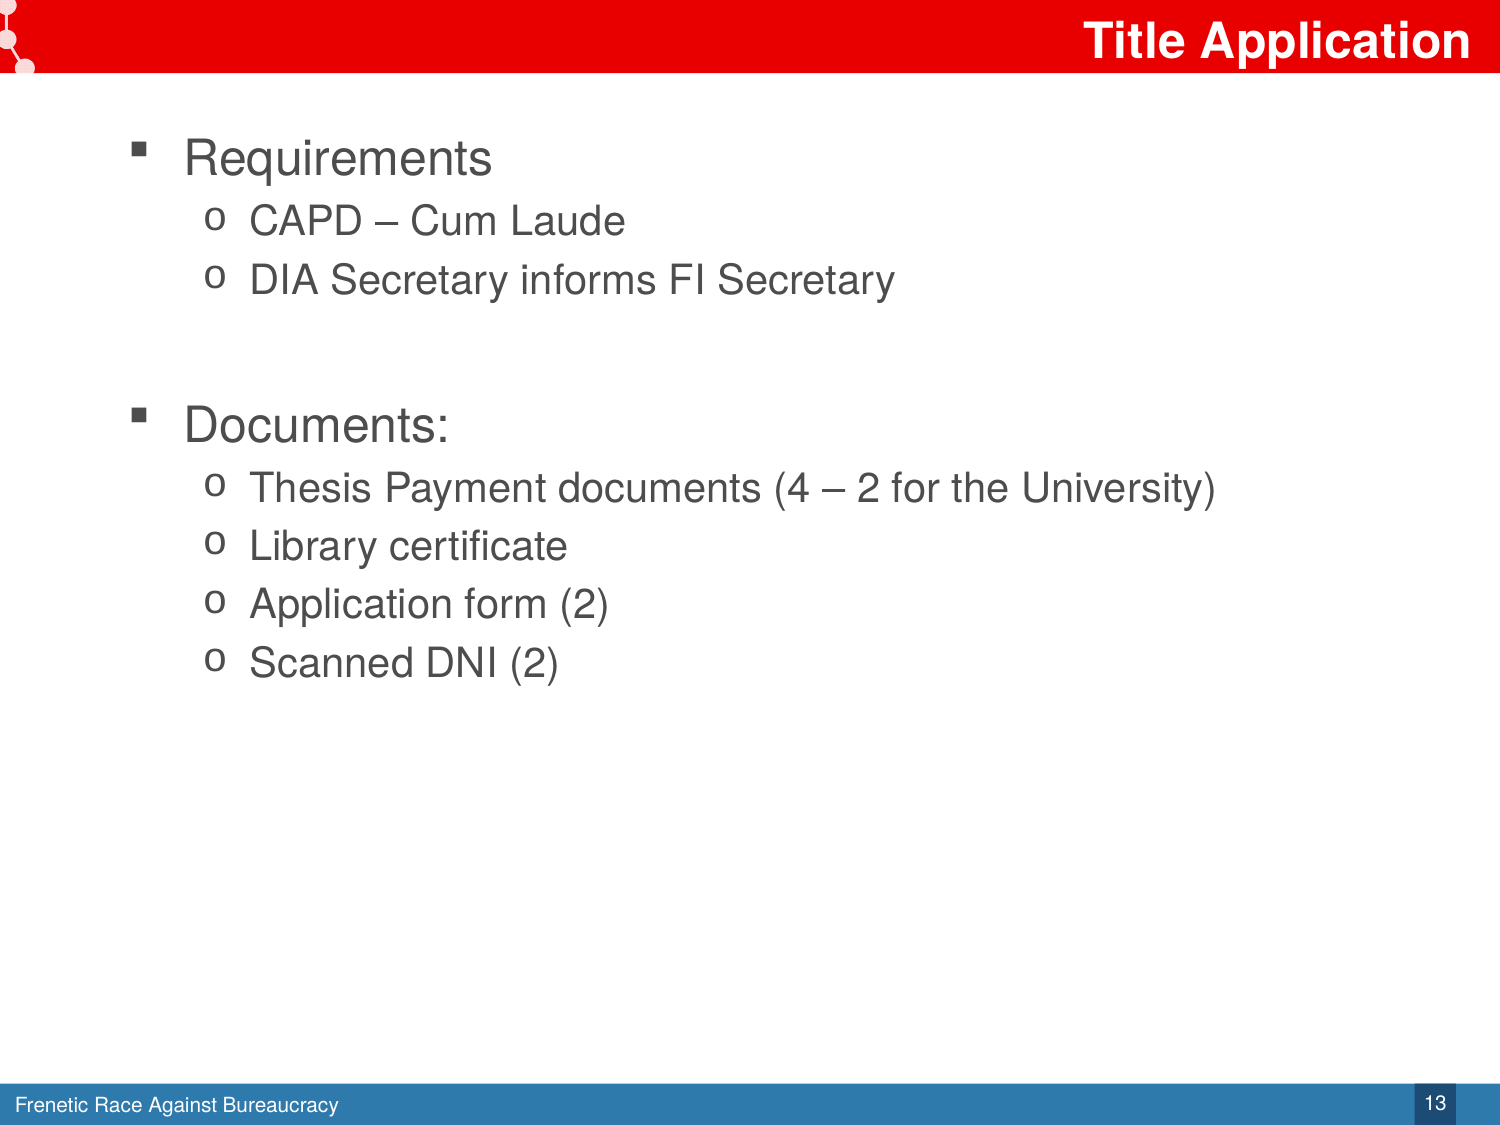

# Title Application
Requirements
CAPD – Cum Laude
DIA Secretary informs FI Secretary

Documents:
Thesis Payment documents (4 – 2 for the University)
Library certificate
Application form (2)
Scanned DNI (2)

13